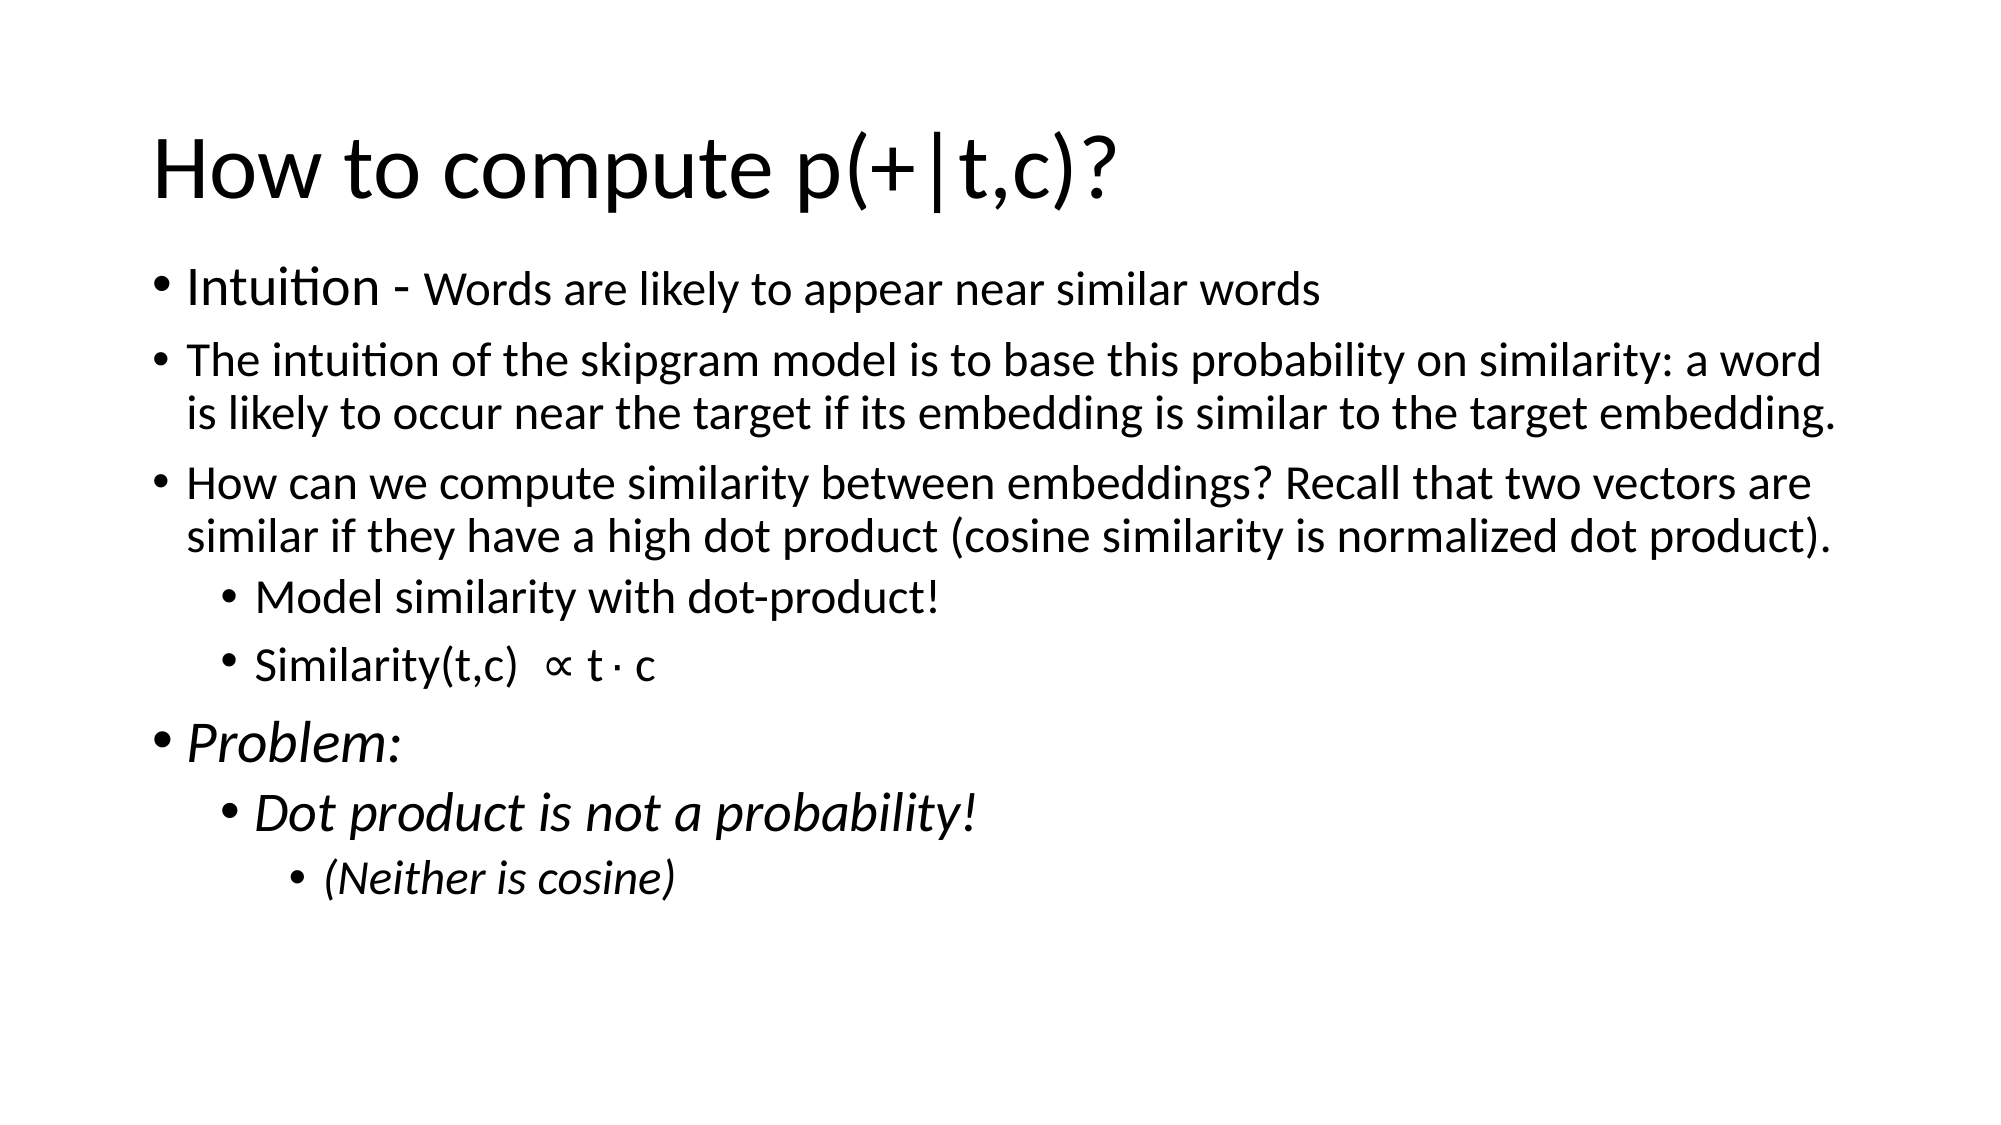

# How to compute p(+|t,c)?
Intuition - Words are likely to appear near similar words
The intuition of the skipgram model is to base this probability on similarity: a word is likely to occur near the target if its embedding is similar to the target embedding.
How can we compute similarity between embeddings? Recall that two vectors are similar if they have a high dot product (cosine similarity is normalized dot product).
Model similarity with dot-product!
Similarity(t,c)  ∝ t ∙ c
Problem:
Dot product is not a probability!
(Neither is cosine)